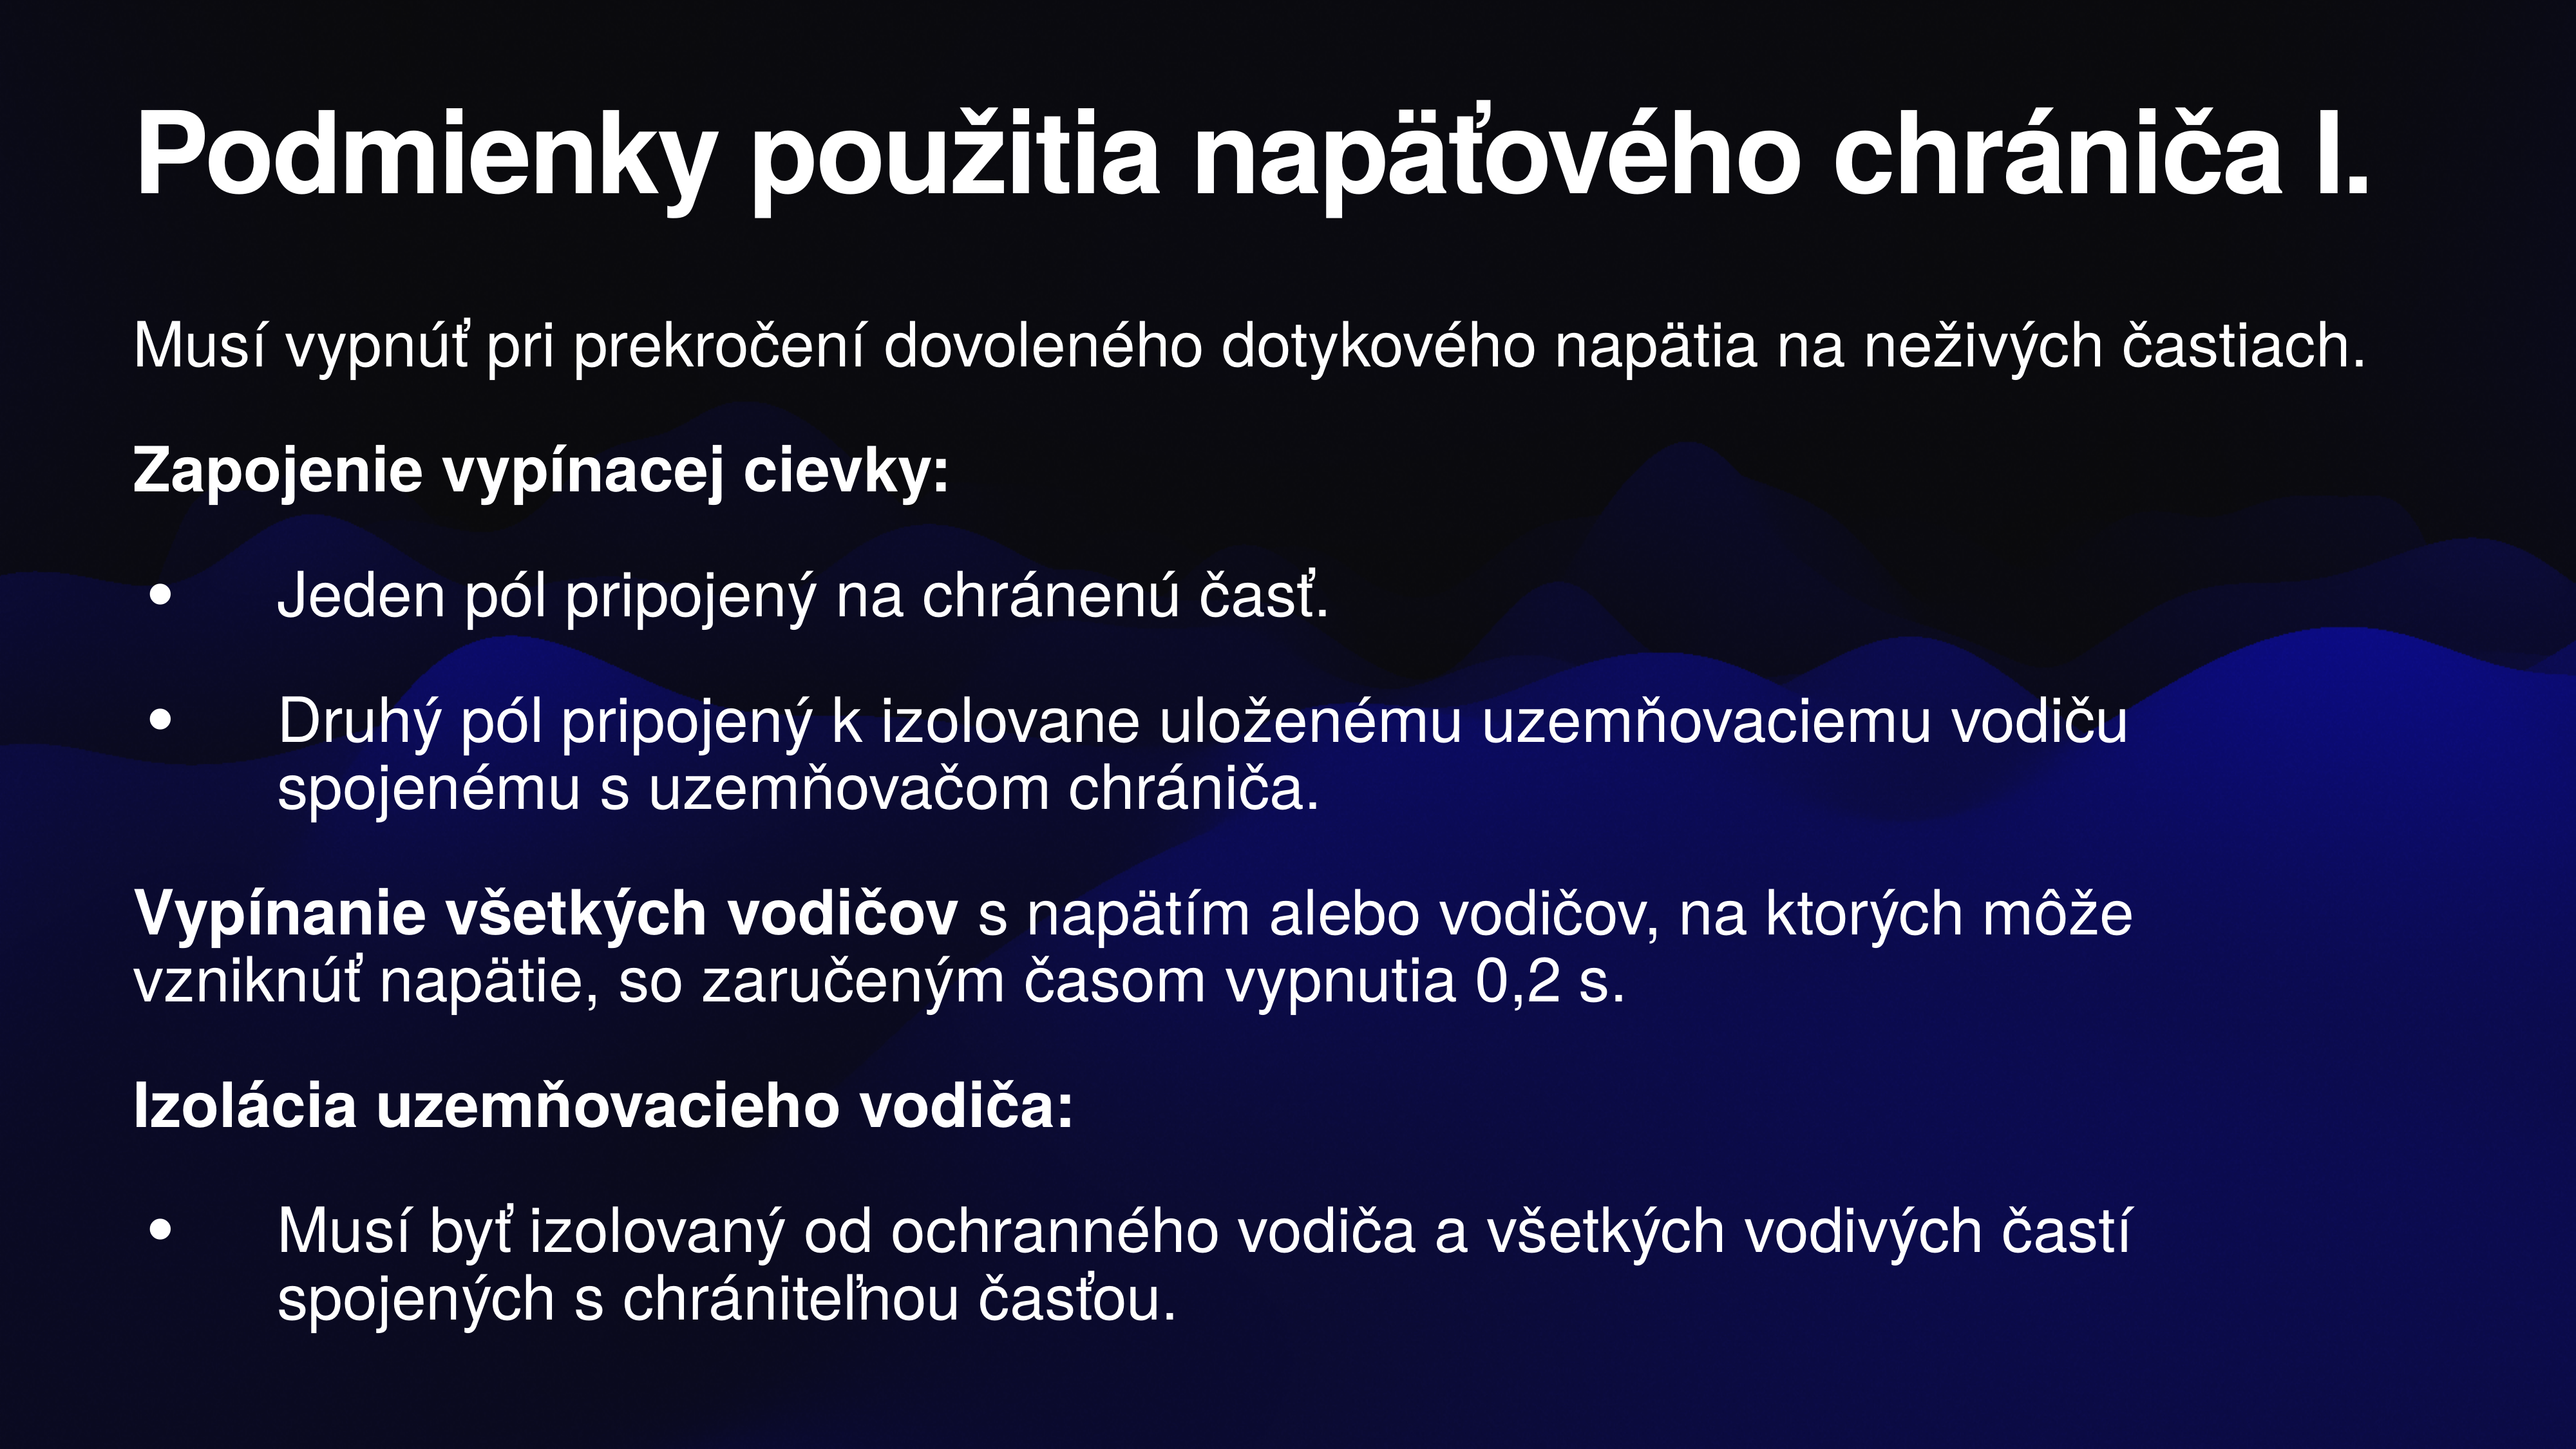

# Podmienky použitia napäťového chrániča I.
Musí vypnúť pri prekročení dovoleného dotykového napätia na neživých častiach.
Zapojenie vypínacej cievky:
Jeden pól pripojený na chránenú časť.
Druhý pól pripojený k izolovane uloženému uzemňovaciemu vodiču spojenému s uzemňovačom chrániča.
Vypínanie všetkých vodičov s napätím alebo vodičov, na ktorých môže vzniknúť napätie, so zaručeným časom vypnutia 0,2 s.
Izolácia uzemňovacieho vodiča:
Musí byť izolovaný od ochranného vodiča a všetkých vodivých častí spojených s chrániteľnou časťou.